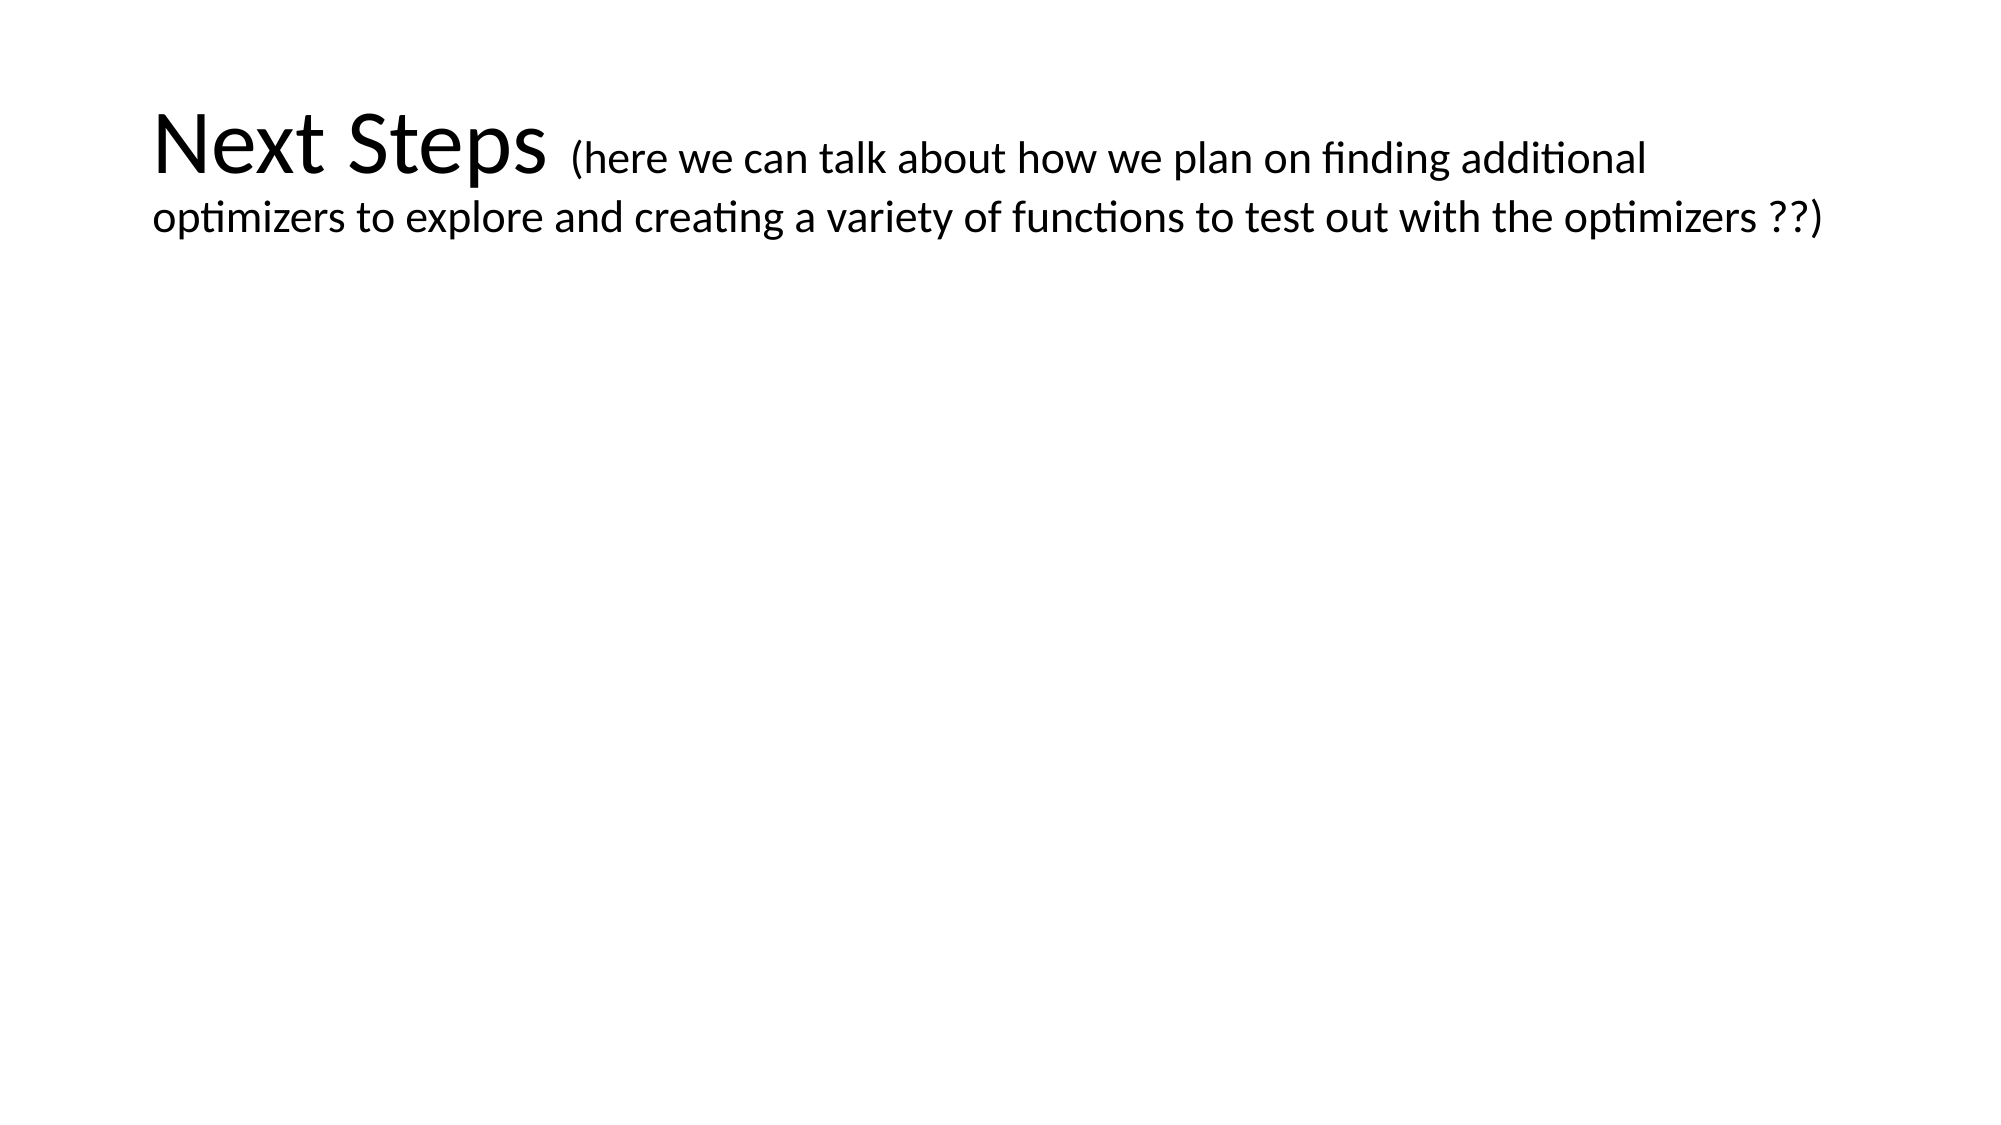

# Next Steps (here we can talk about how we plan on finding additional optimizers to explore and creating a variety of functions to test out with the optimizers ??)